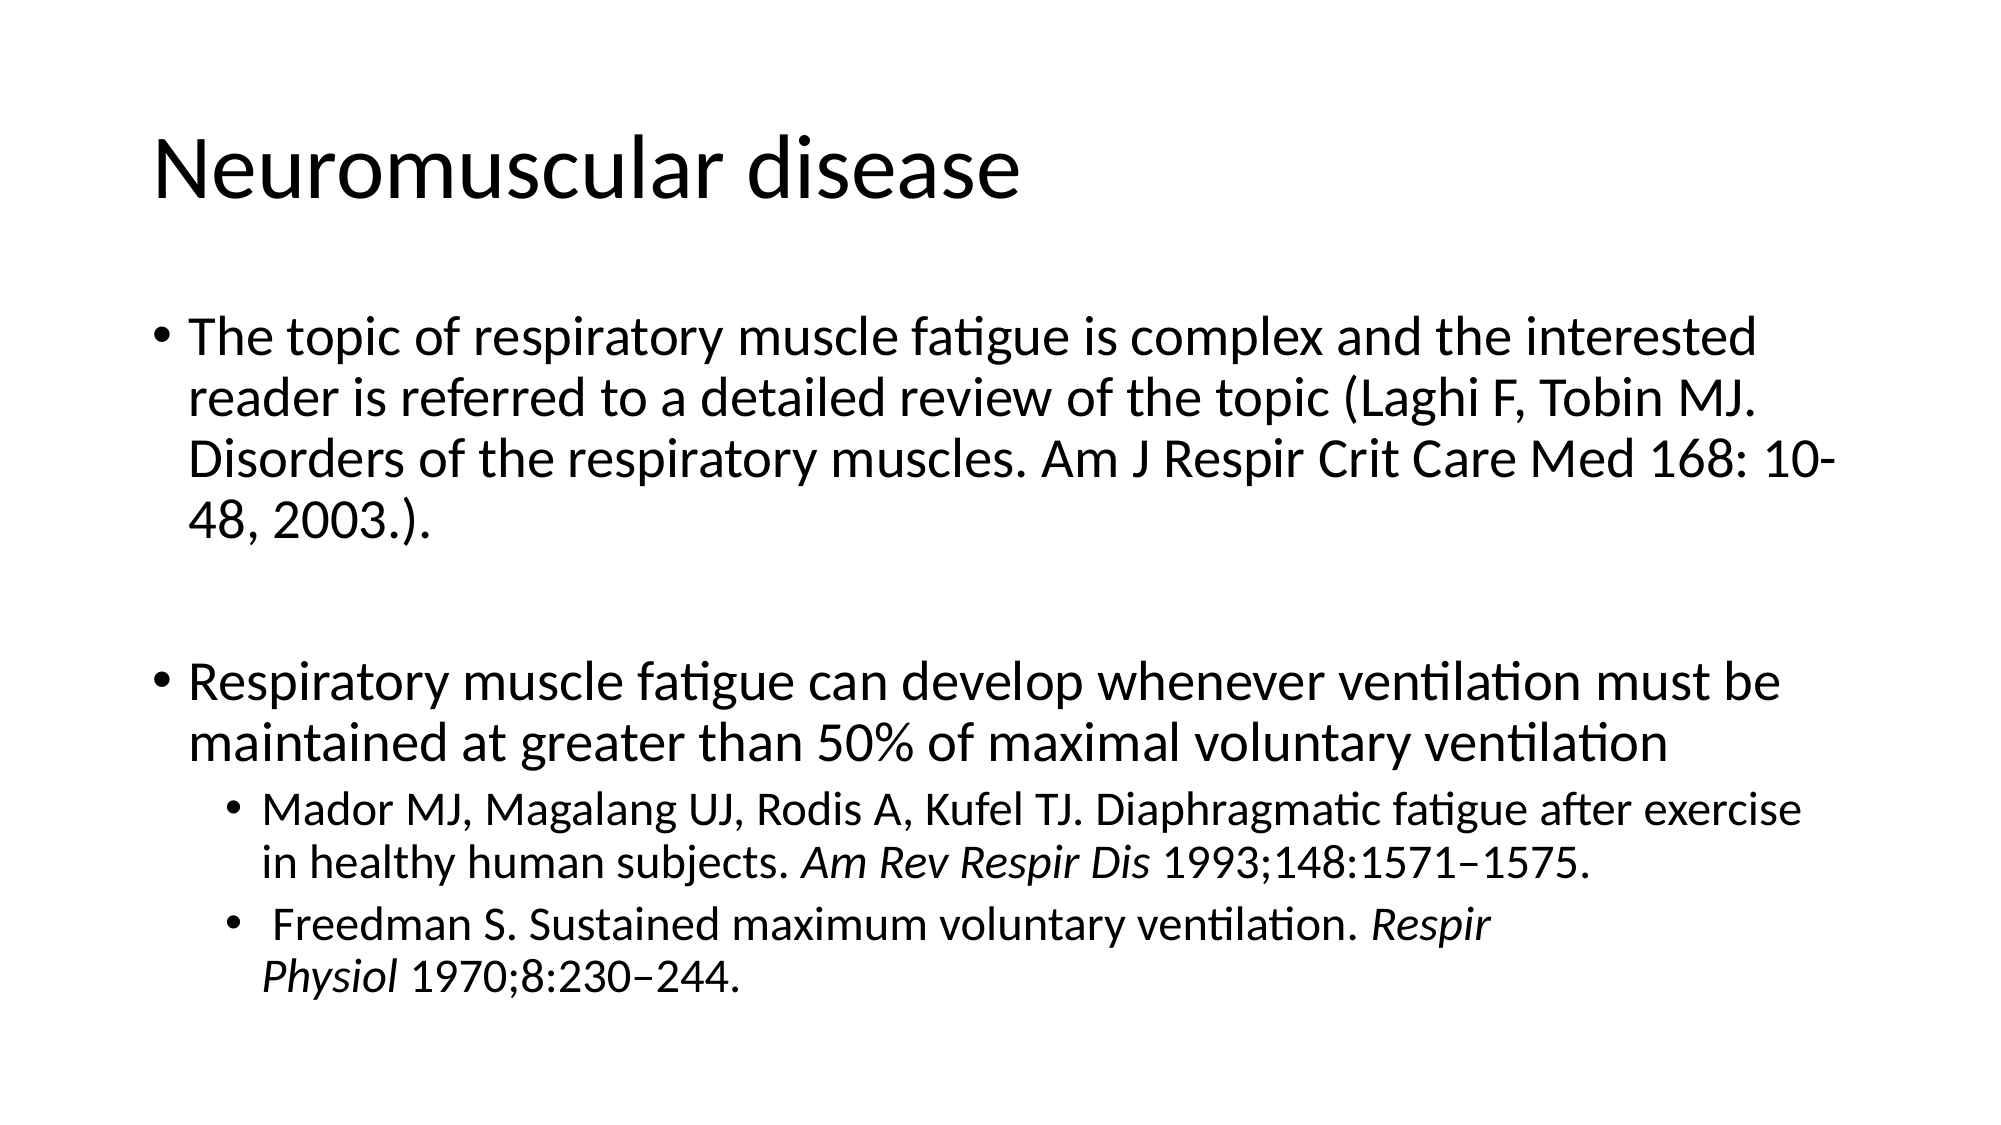

# Neuromuscular disease
The topic of respiratory muscle fatigue is complex and the interested reader is referred to a detailed review of the topic (Laghi F, Tobin MJ. Disorders of the respiratory muscles. Am J Respir Crit Care Med 168: 10-48, 2003.).

Respiratory muscle fatigue can develop whenever ventilation must be maintained at greater than 50% of maximal voluntary ventilation
Mador MJ, Magalang UJ, Rodis A, Kufel TJ. Diaphragmatic fatigue after exercise in healthy human subjects. Am Rev Respir Dis 1993;148:1571–1575.
 Freedman S. Sustained maximum voluntary ventilation. Respir Physiol 1970;8:230–244.